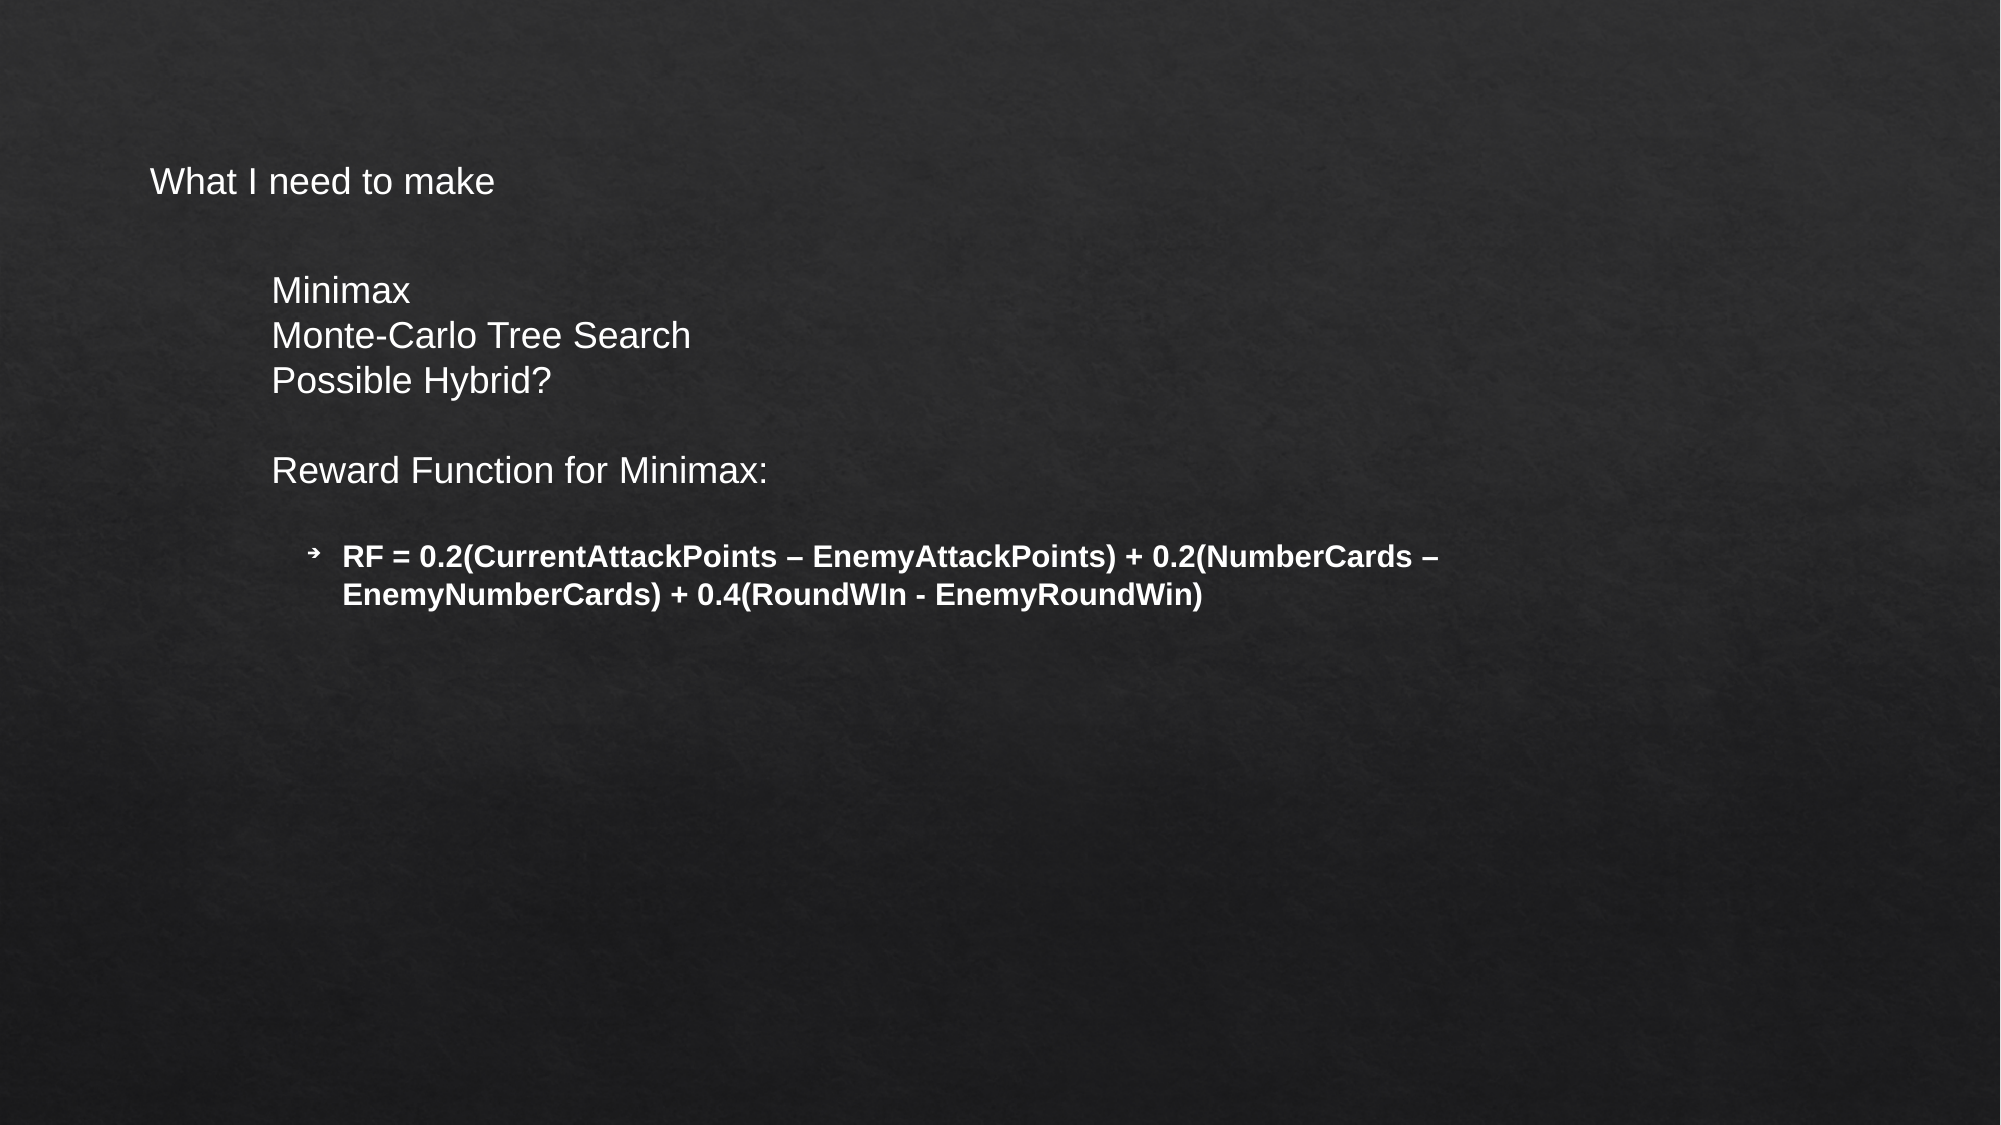

What I need to make
Minimax
Monte-Carlo Tree Search
Possible Hybrid?

Reward Function for Minimax:

RF = 0.2(CurrentAttackPoints – EnemyAttackPoints) + 0.2(NumberCards – EnemyNumberCards) + 0.4(RoundWIn - EnemyRoundWin)